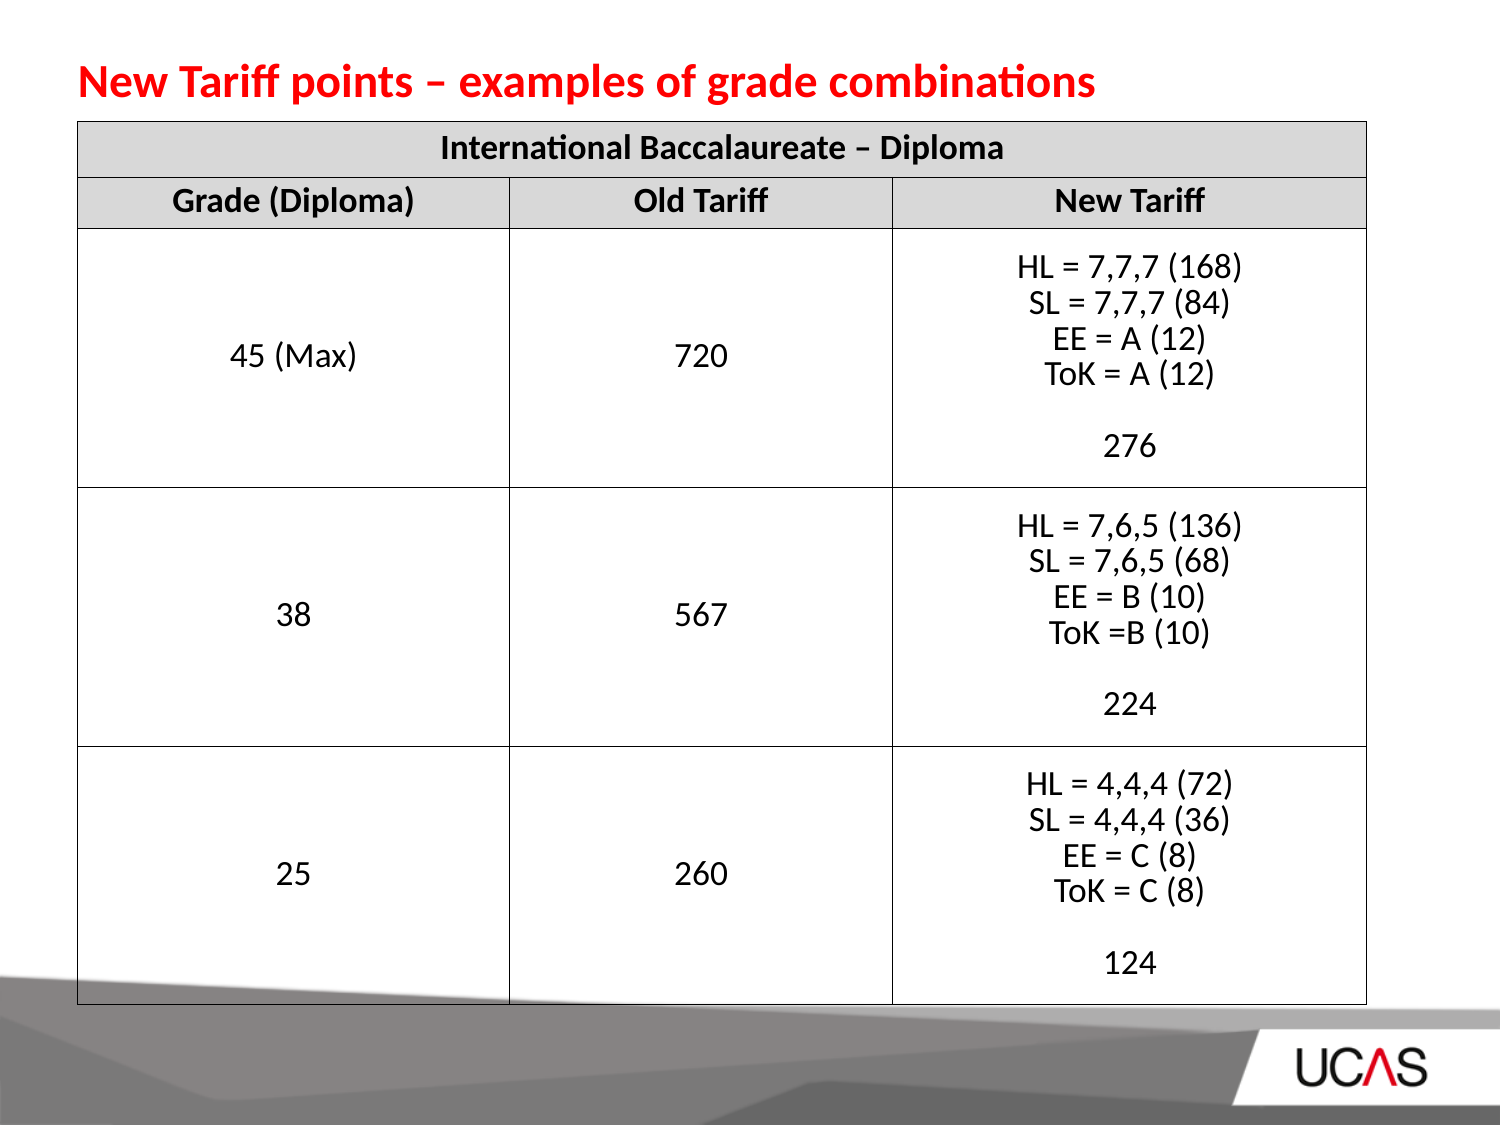

# New Tariff points – examples of grade combinations
| International Baccalaureate – Diploma |  |  |
| --- | --- | --- |
| Grade (Diploma) | Old Tariff | New Tariff |
| 45 (Max) | 720 | HL = 7,7,7 (168) SL = 7,7,7 (84) EE = A (12) ToK = A (12) 276 |
| 38 | 567 | HL = 7,6,5 (136) SL = 7,6,5 (68) EE = B (10) ToK =B (10) 224 |
| 25 | 260 | HL = 4,4,4 (72) SL = 4,4,4 (36) EE = C (8) ToK = C (8) 124 |